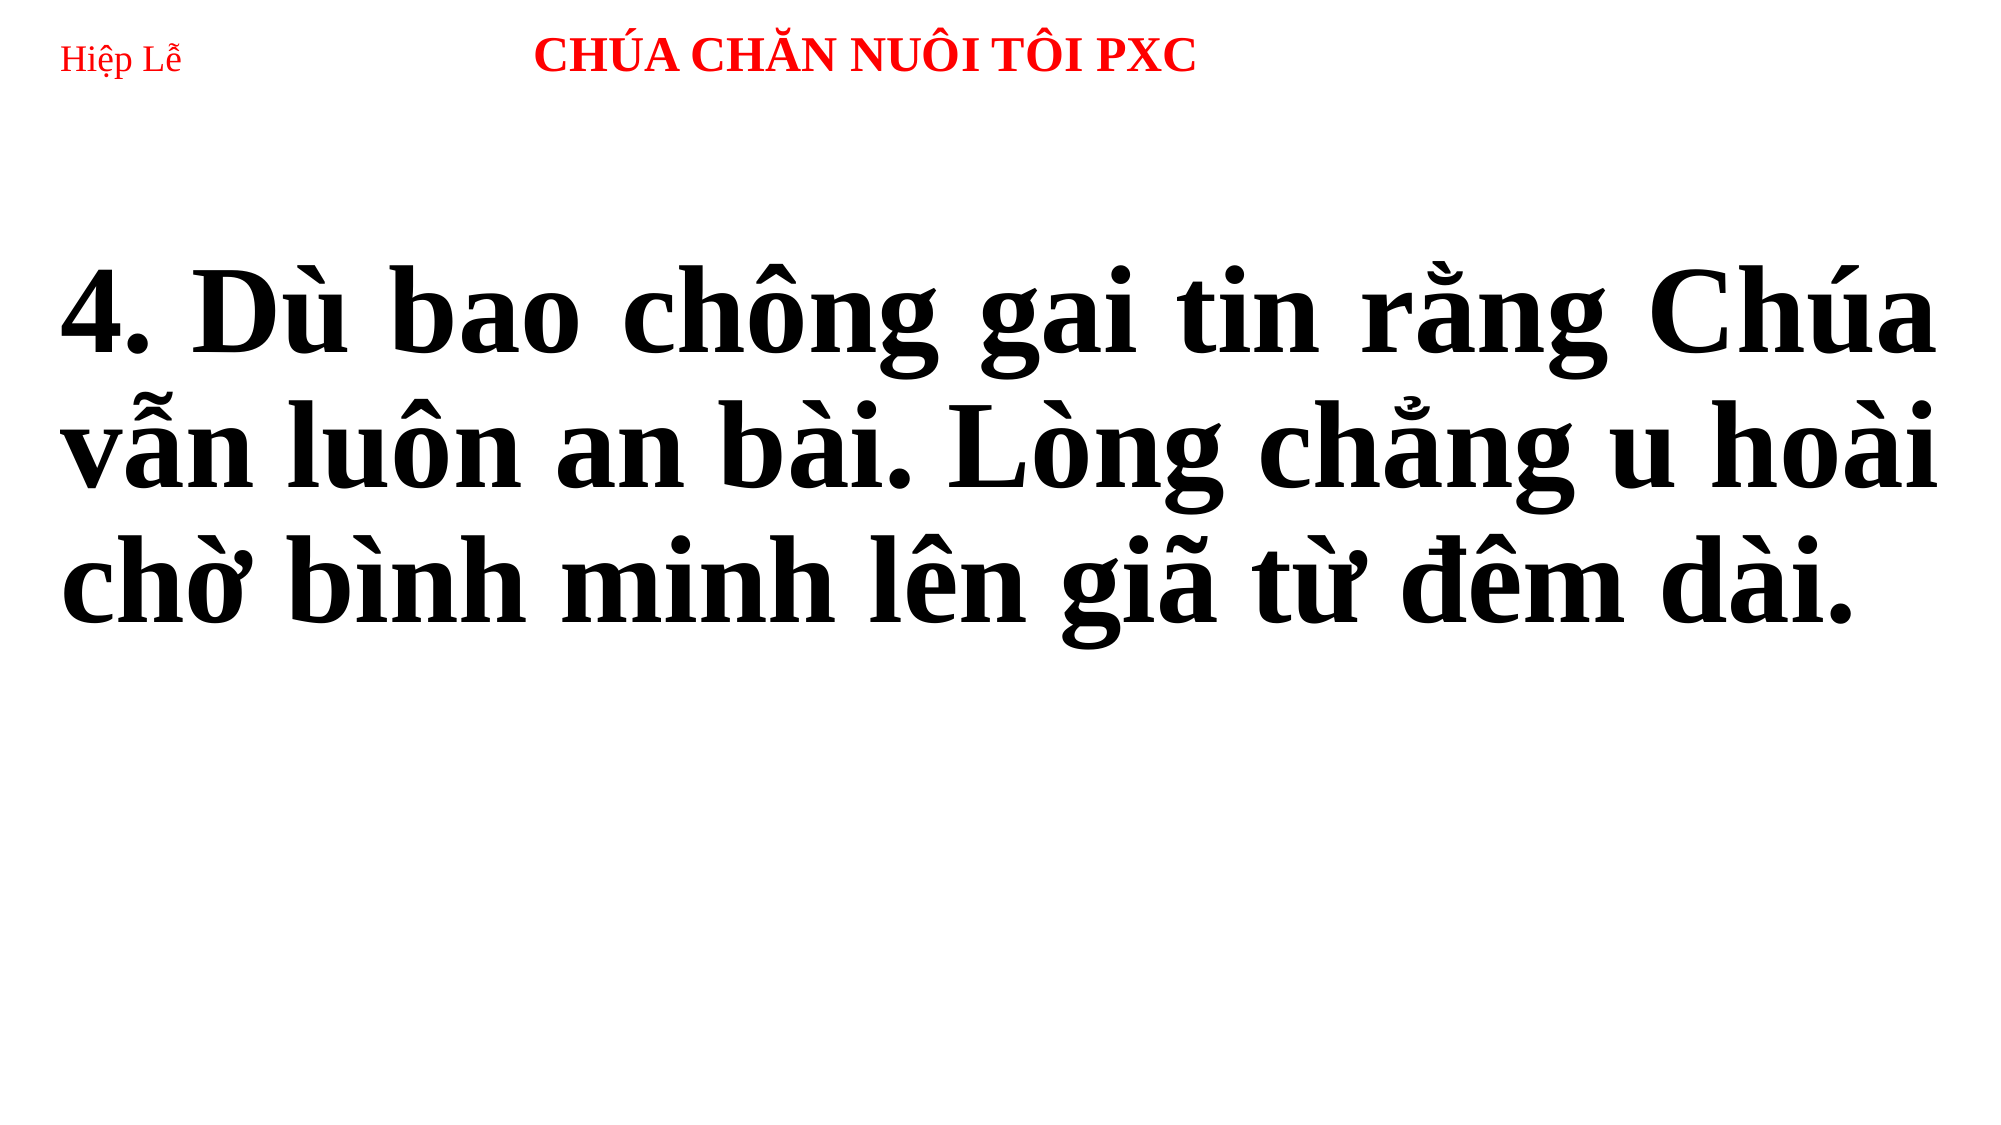

# Hiệp Lễ                                     CHÚA CHĂN NUÔI TÔI PXC
4. Dù bao chông gai tin rằng Chúa vẫn luôn an bài. Lòng chẳng u hoài chờ bình minh lên giã từ đêm dài.